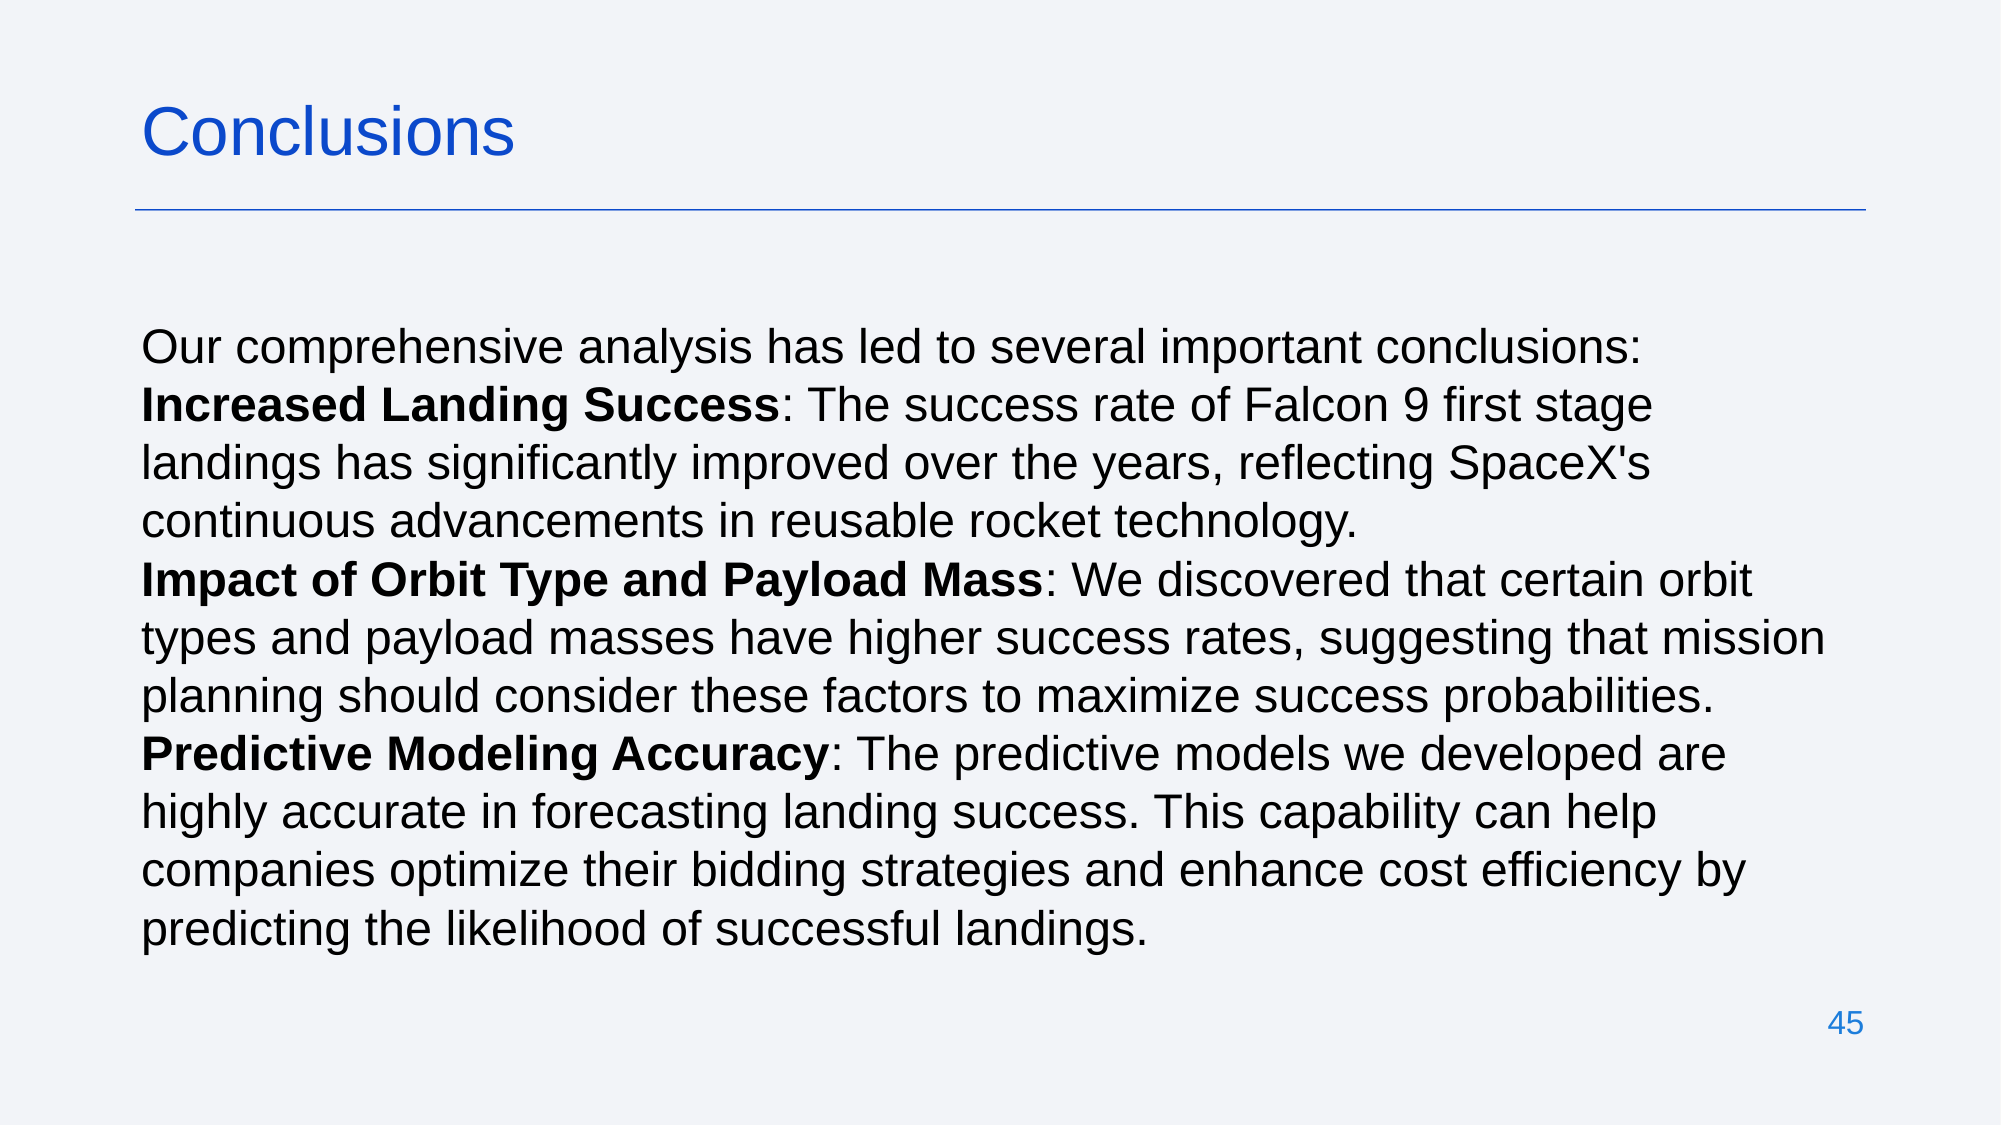

Conclusions
Our comprehensive analysis has led to several important conclusions:
Increased Landing Success: The success rate of Falcon 9 first stage landings has significantly improved over the years, reflecting SpaceX's continuous advancements in reusable rocket technology.
Impact of Orbit Type and Payload Mass: We discovered that certain orbit types and payload masses have higher success rates, suggesting that mission planning should consider these factors to maximize success probabilities.
Predictive Modeling Accuracy: The predictive models we developed are highly accurate in forecasting landing success. This capability can help companies optimize their bidding strategies and enhance cost efficiency by predicting the likelihood of successful landings.

45